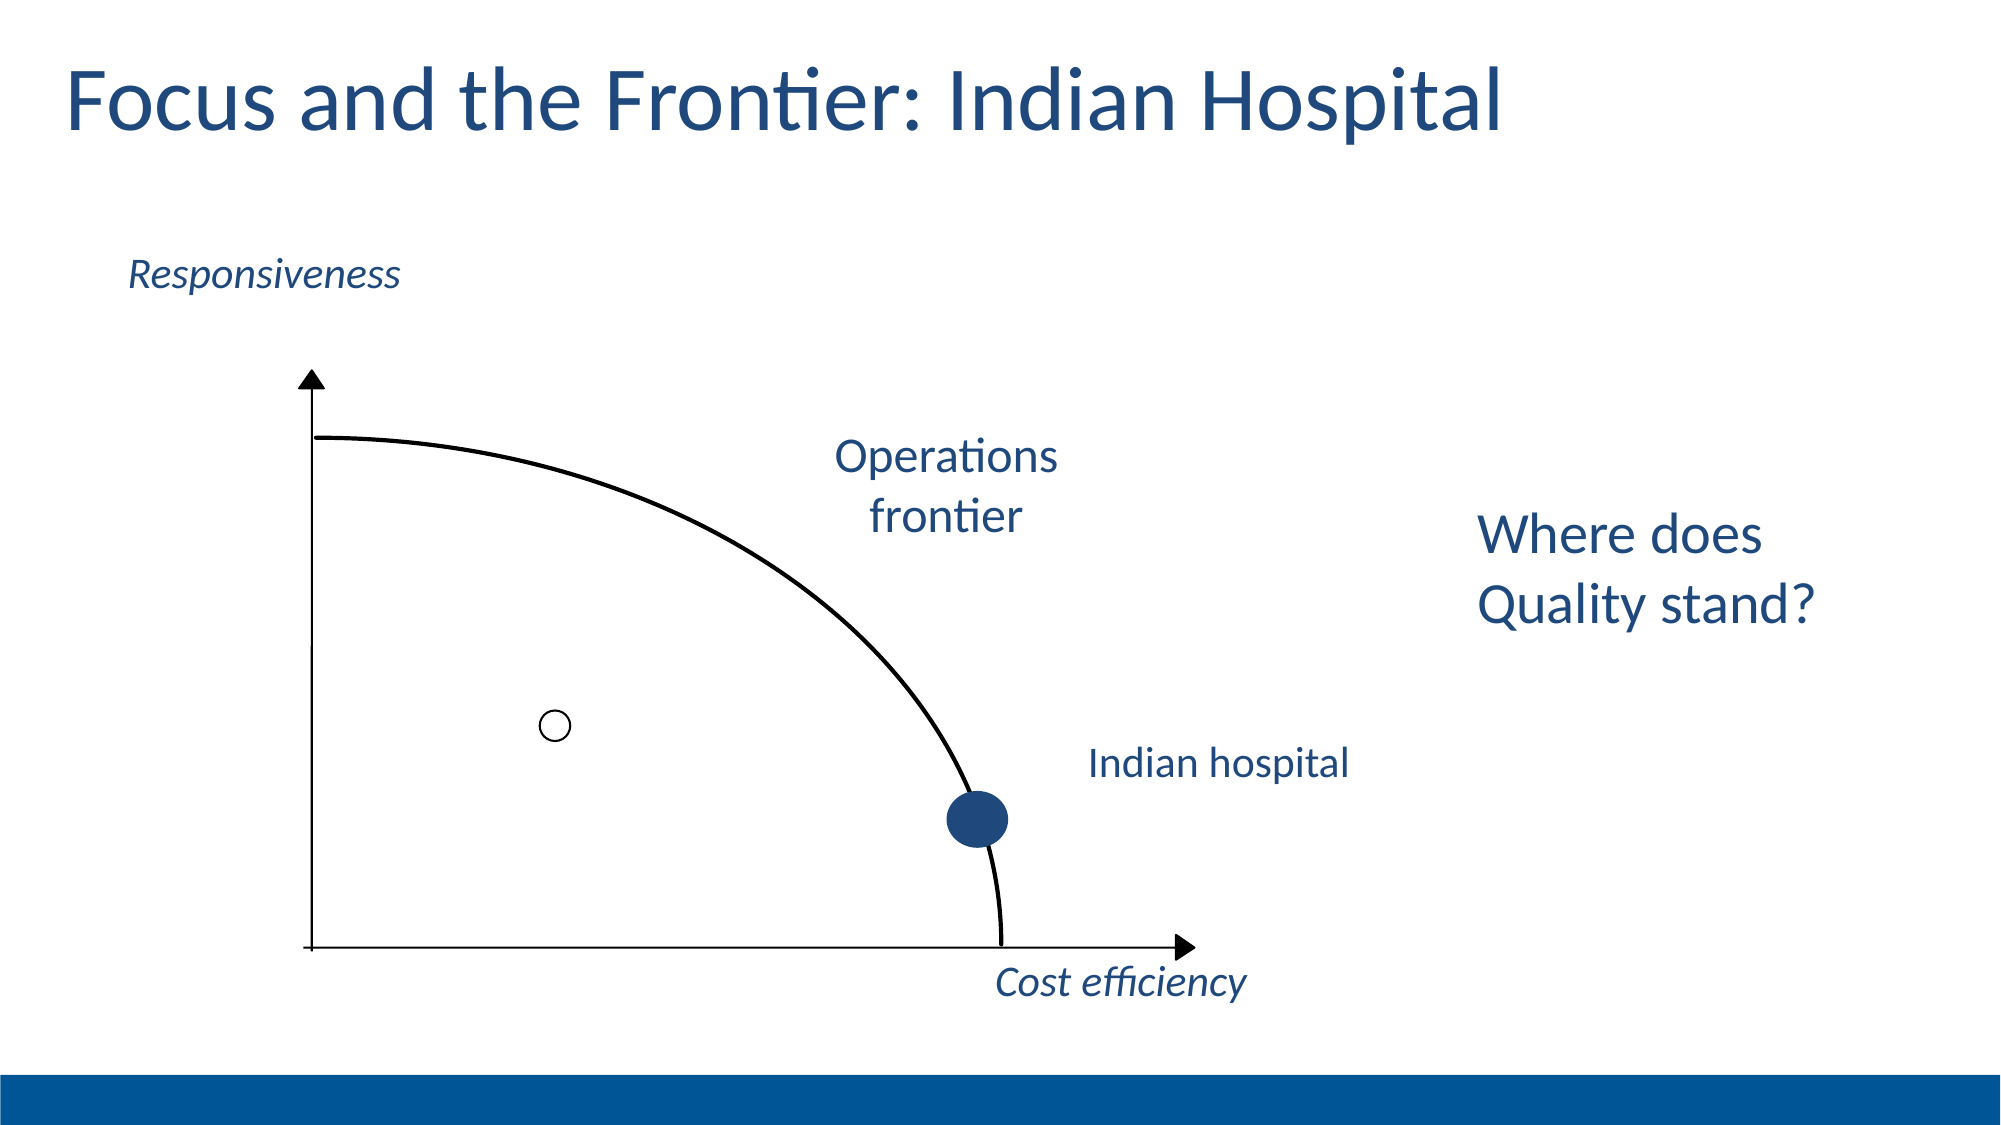

# Focus and the Frontier: Indian Hospital
Responsiveness

Operations
frontier

Indian hospital

Cost efficiency

Where does Quality stand?